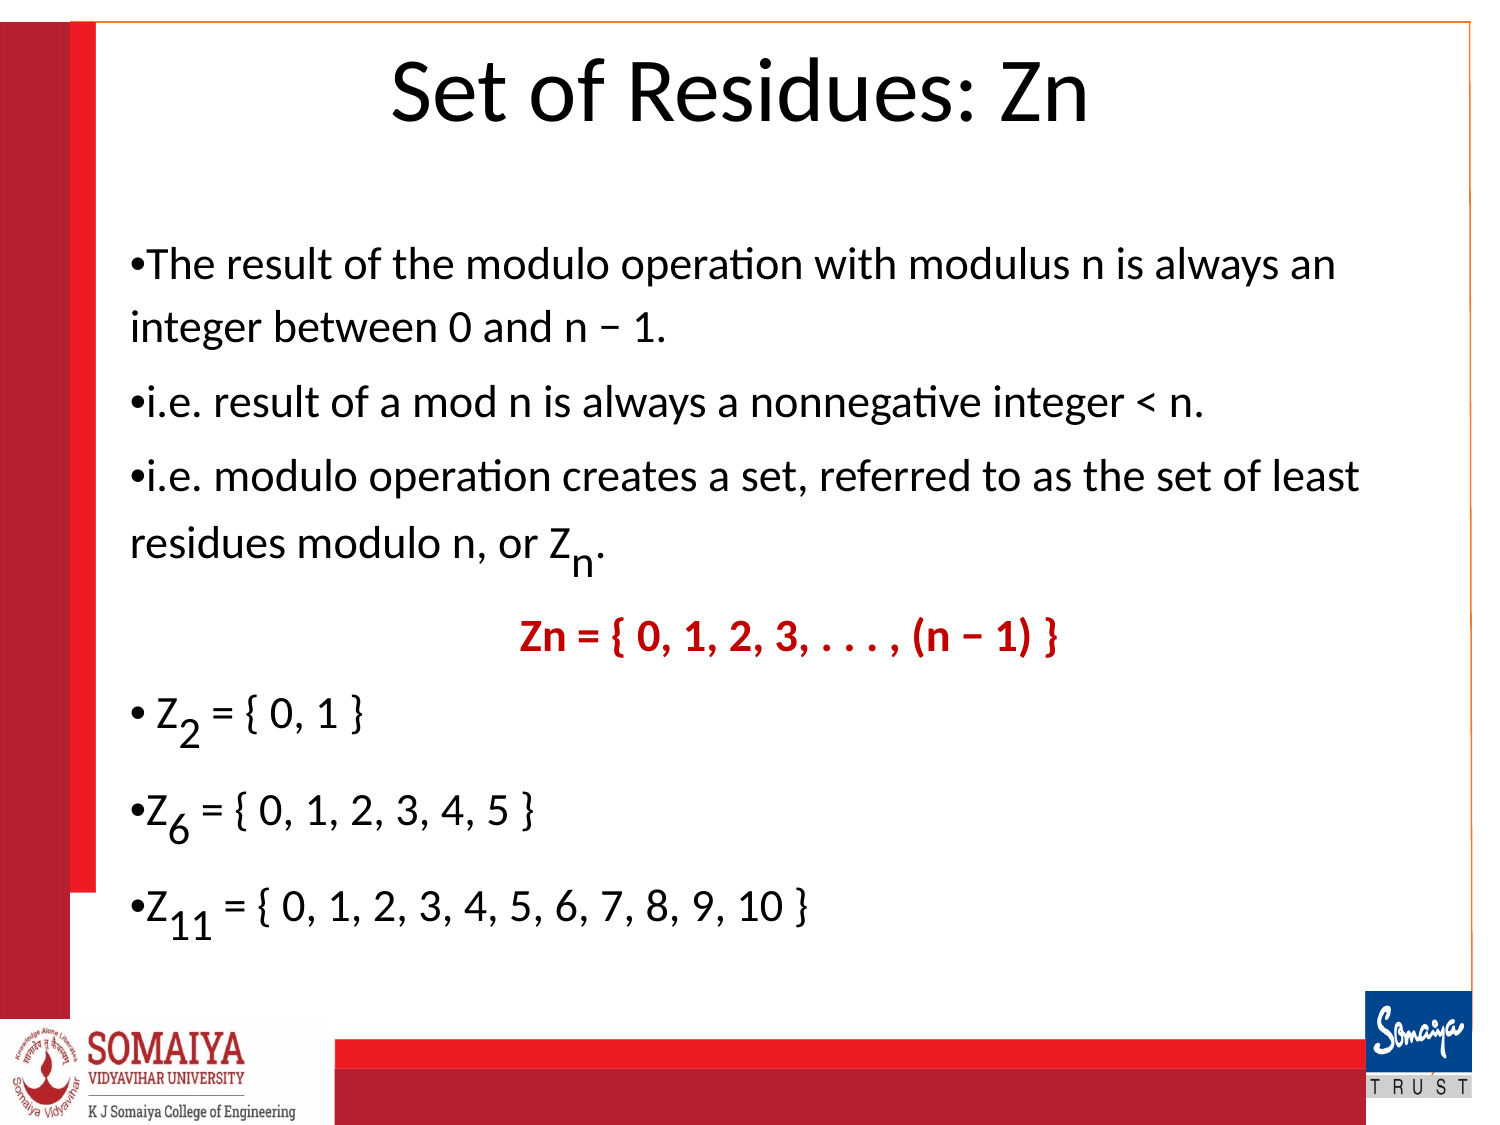

# Set of Residues: Zn
•The result of the modulo operation with modulus n is always an integer between 0 and n − 1.
•i.e. result of a mod n is always a nonnegative integer < n.
•i.e. modulo operation creates a set, referred to as the set of least residues modulo n, or Zn.
Zn = { 0, 1, 2, 3, . . . , (n − 1) }
• Z2 = { 0, 1 }
•Z6 = { 0, 1, 2, 3, 4, 5 }
•Z11 = { 0, 1, 2, 3, 4, 5, 6, 7, 8, 9, 10 }